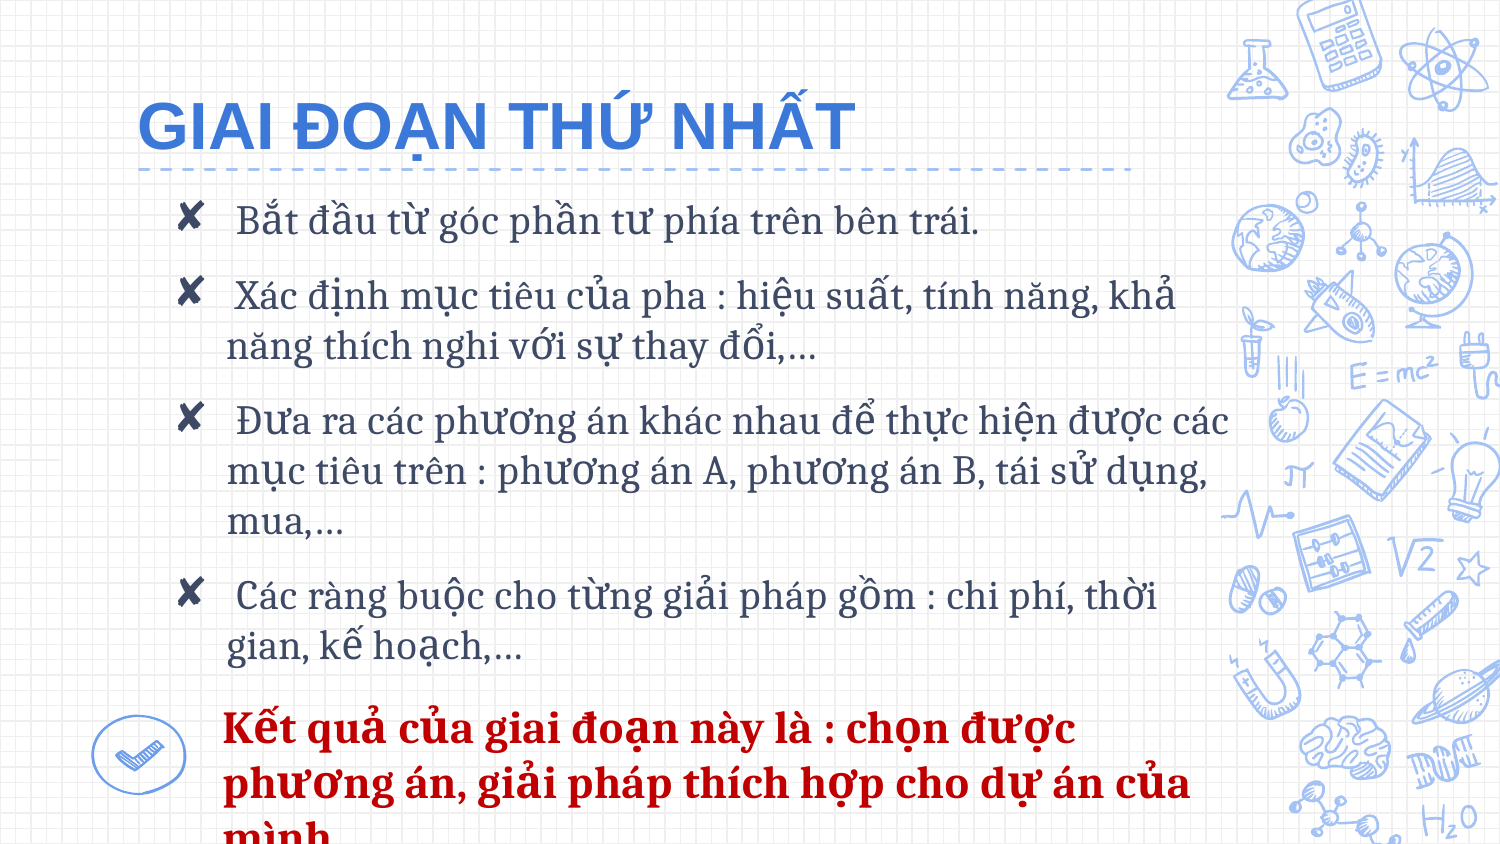

# GIAI ĐOẠN THỨ NHẤT
 Bắt đầu từ góc phần tư phía trên bên trái.
 Xác định mục tiêu của pha : hiệu suất, tính năng, khả năng thích nghi với sự thay đổi,…
 Đưa ra các phương án khác nhau để thực hiện được các mục tiêu trên : phương án A, phương án B, tái sử dụng, mua,…
 Các ràng buộc cho từng giải pháp gồm : chi phí, thời gian, kế hoạch,…
Kết quả của giai đoạn này là : chọn được phương án, giải pháp thích hợp cho dự án của mình